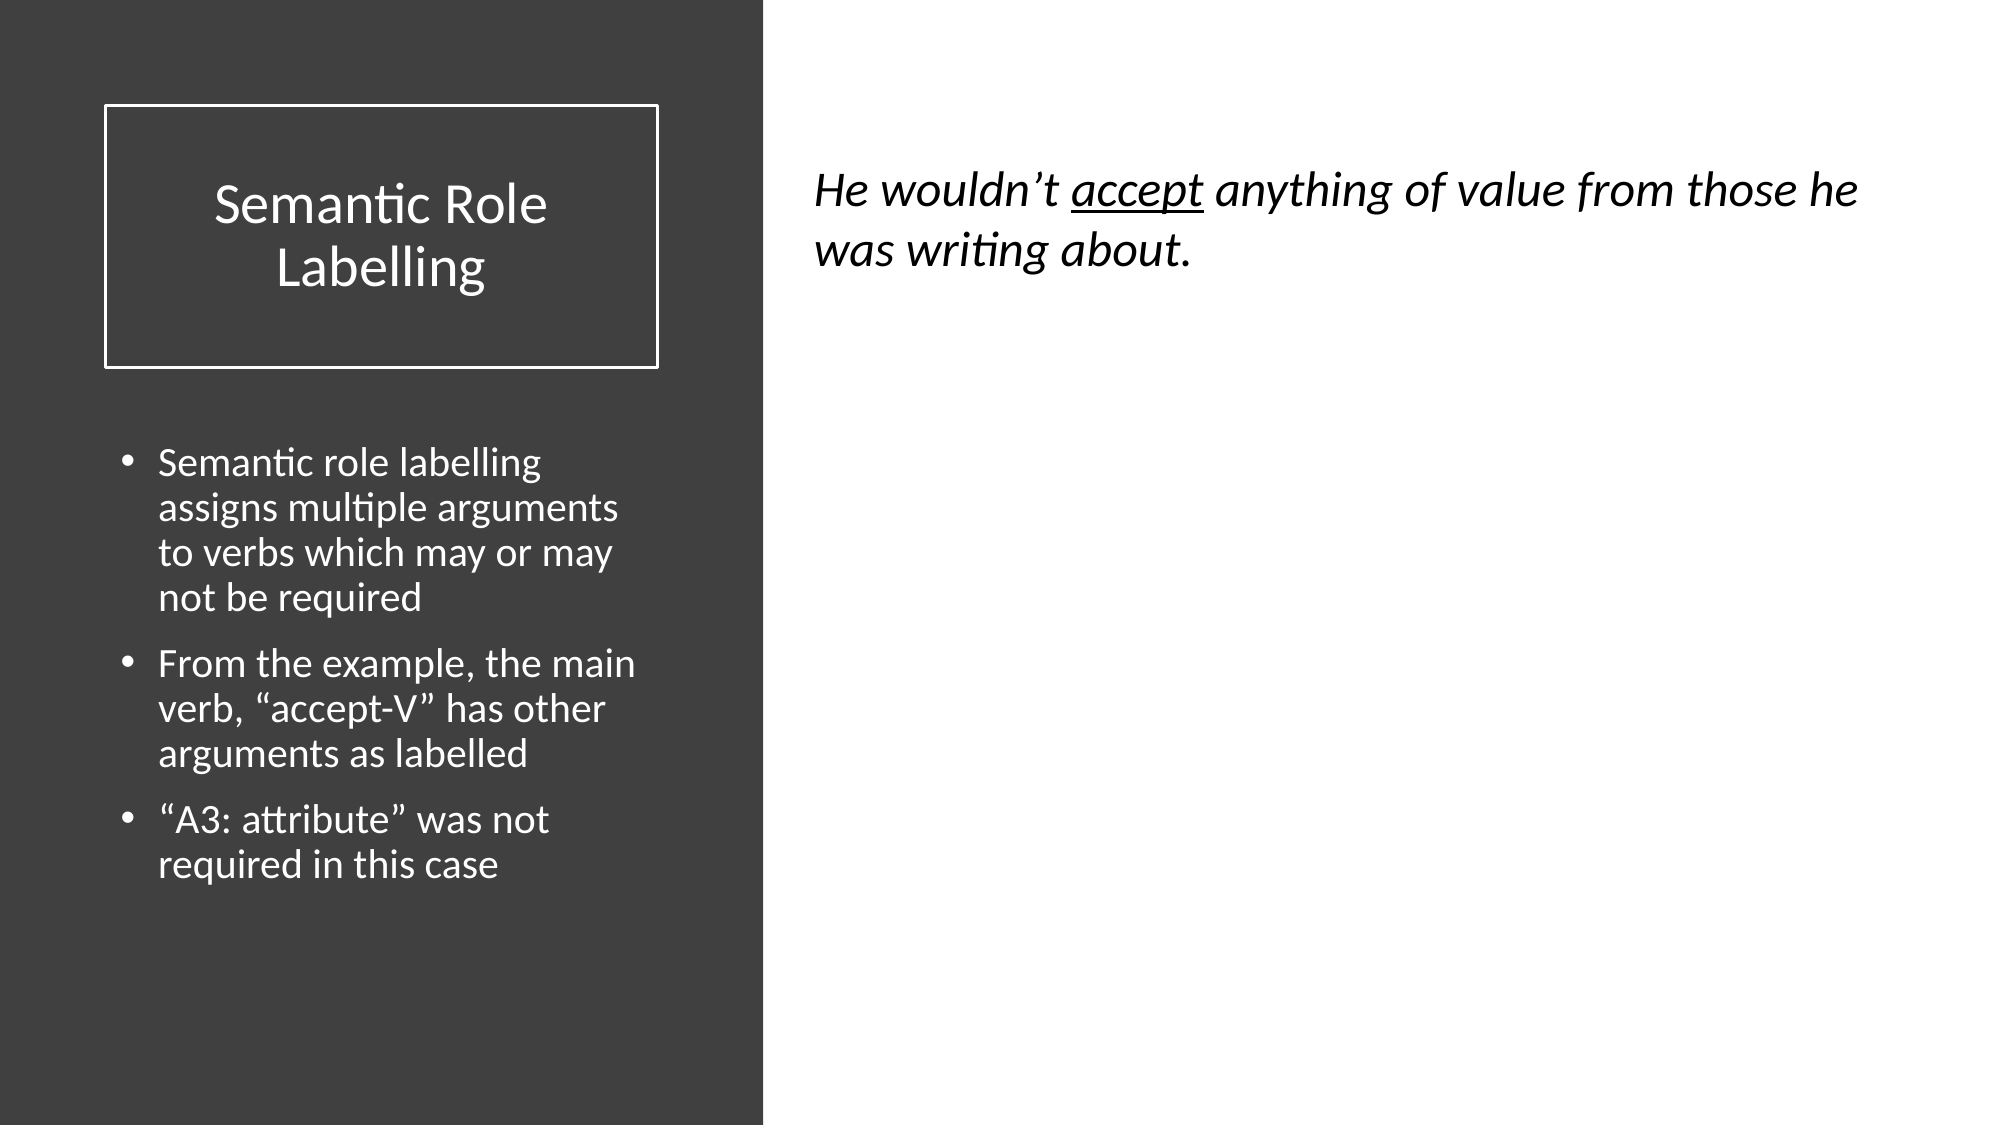

# Semantic Role Labelling
He wouldn’t accept anything of value from those he was writing about.
Semantic role labelling assigns multiple arguments to verbs which may or may not be required
From the example, the main verb, “accept-V” has other arguments as labelled
“A3: attribute” was not required in this case